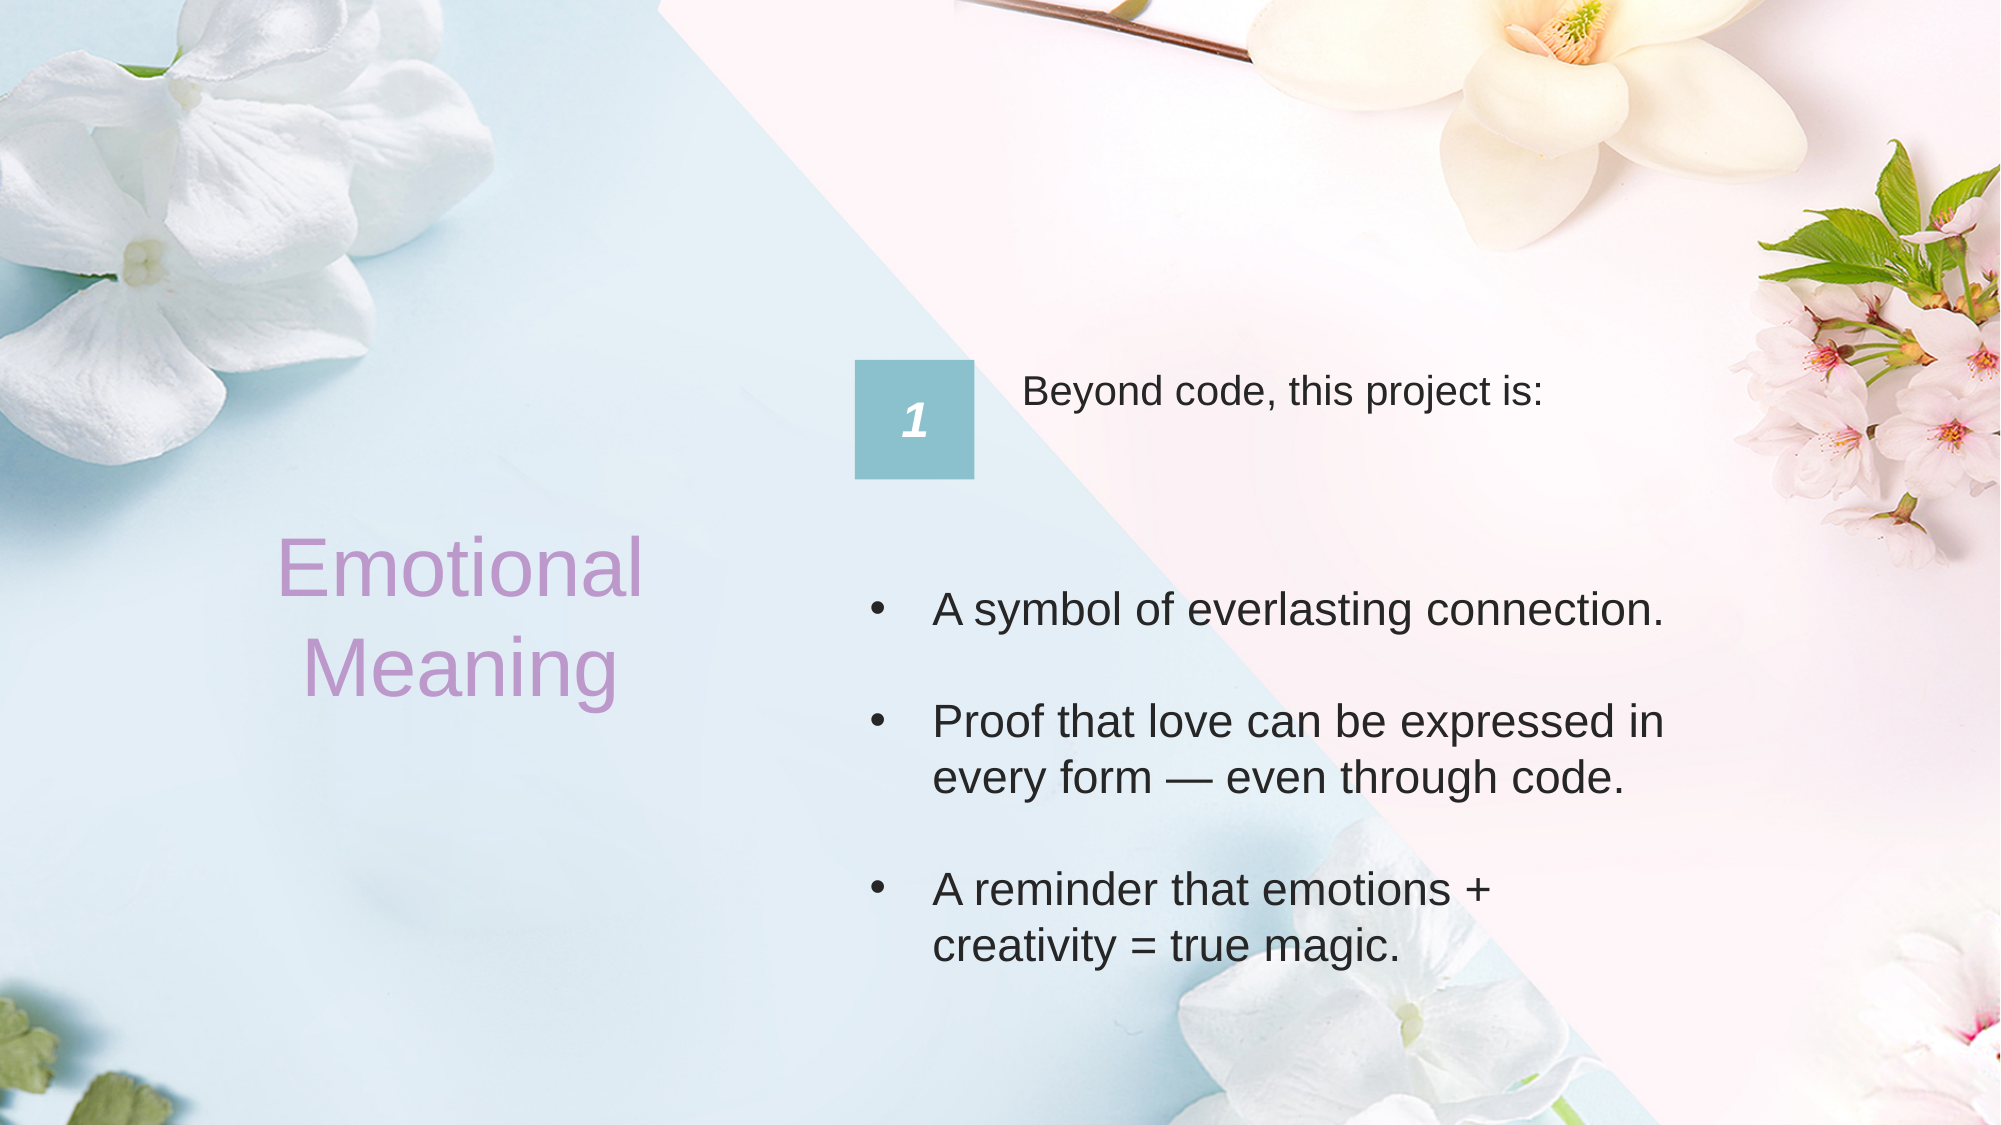

Beyond code, this project is:

1
Emotional Meaning
A symbol of everlasting connection.

Proof that love can be expressed in every form — even through code.

A reminder that emotions + creativity = true magic.